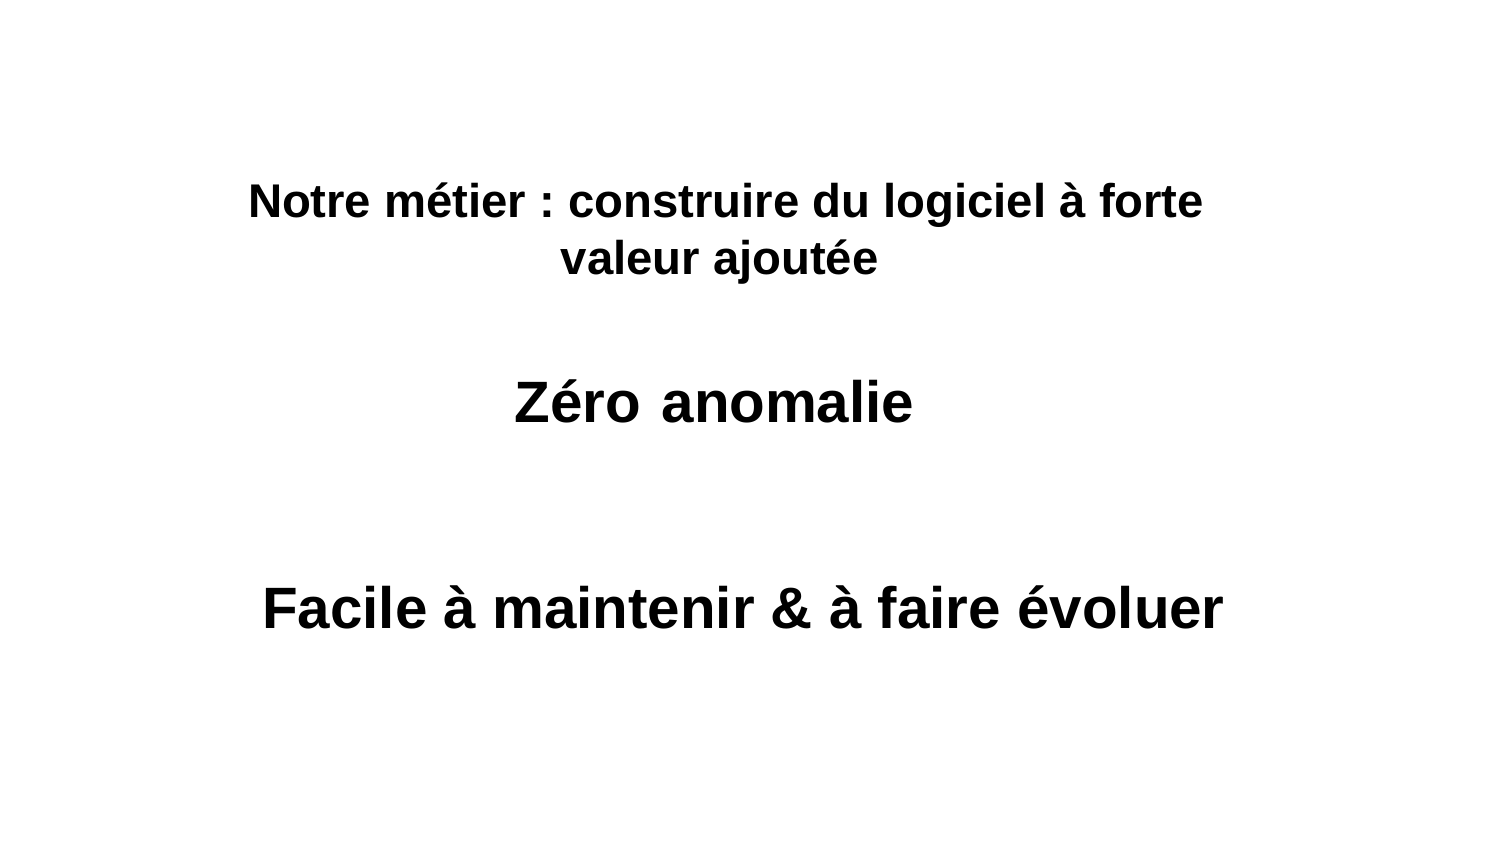

Notre métier : construire du logiciel à forte valeur ajoutée
Zéro anomalie
Facile à maintenir & à faire évoluer